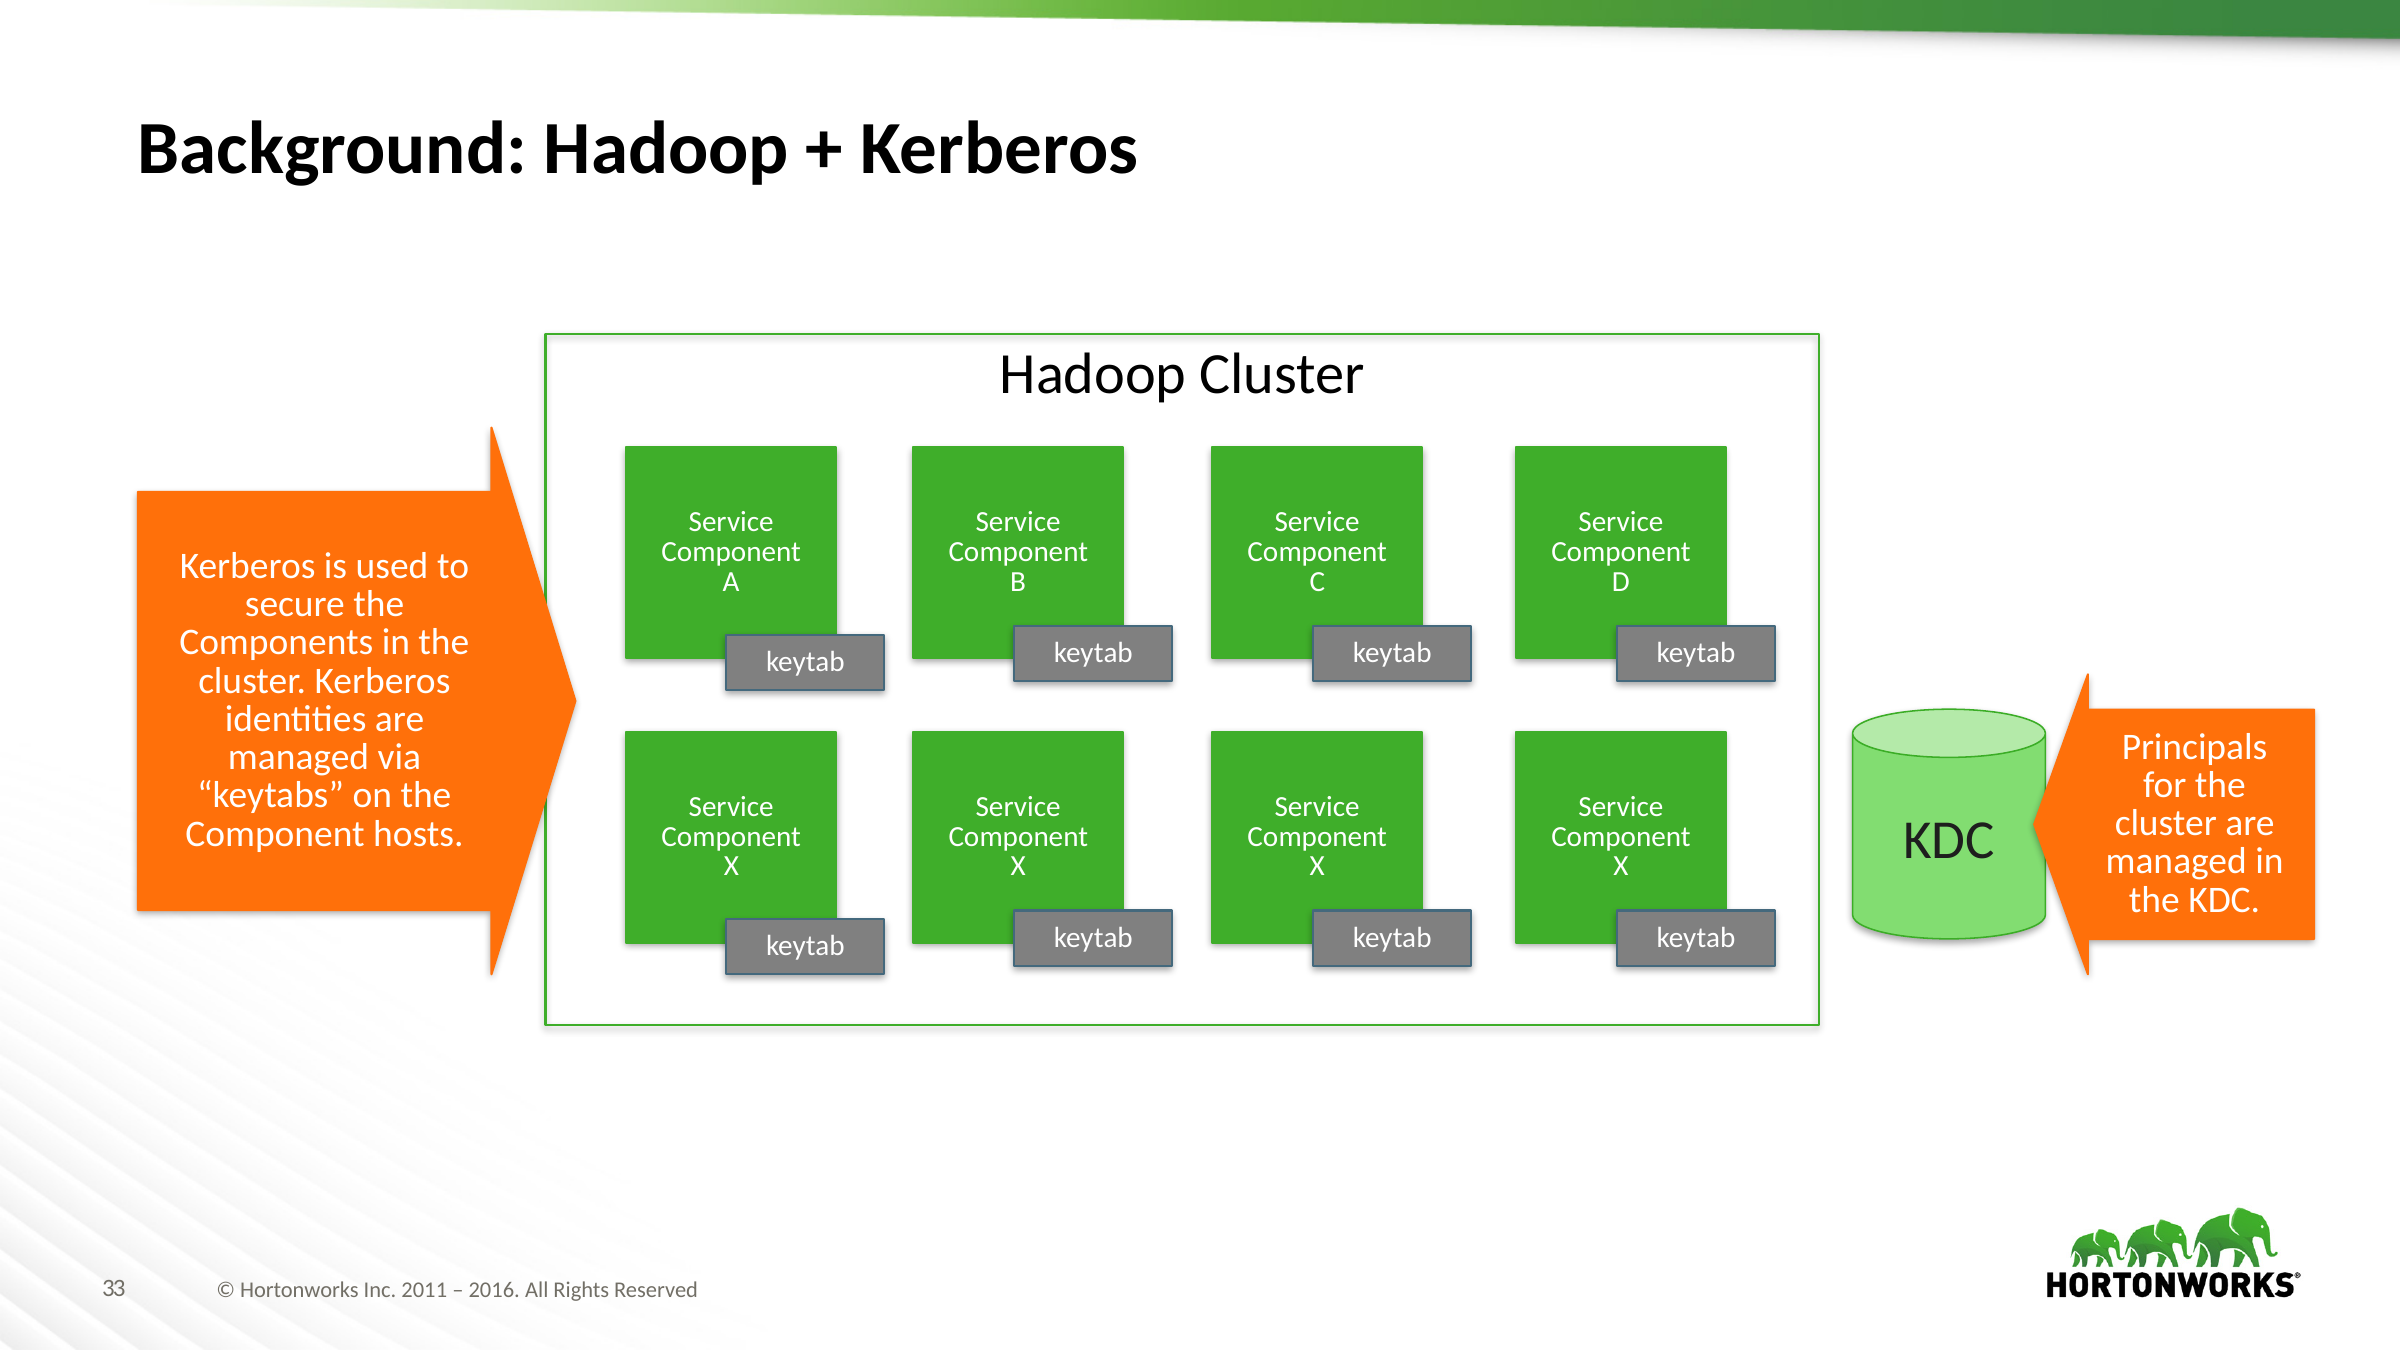

# Background: Hadoop + Kerberos

Hadoop Cluster
Kerberos is used to secure the Components in the cluster. Kerberos identities are managed via “keytabs” on the Component hosts.
Service Component A
Service Component B
Service Component C
Service Component D
keytab
keytab
keytab
keytab
Principals for the cluster are managed in the KDC.
KDC
Service Component X
Service Component X
Service Component X
Service Component X
keytab
keytab
keytab
keytab